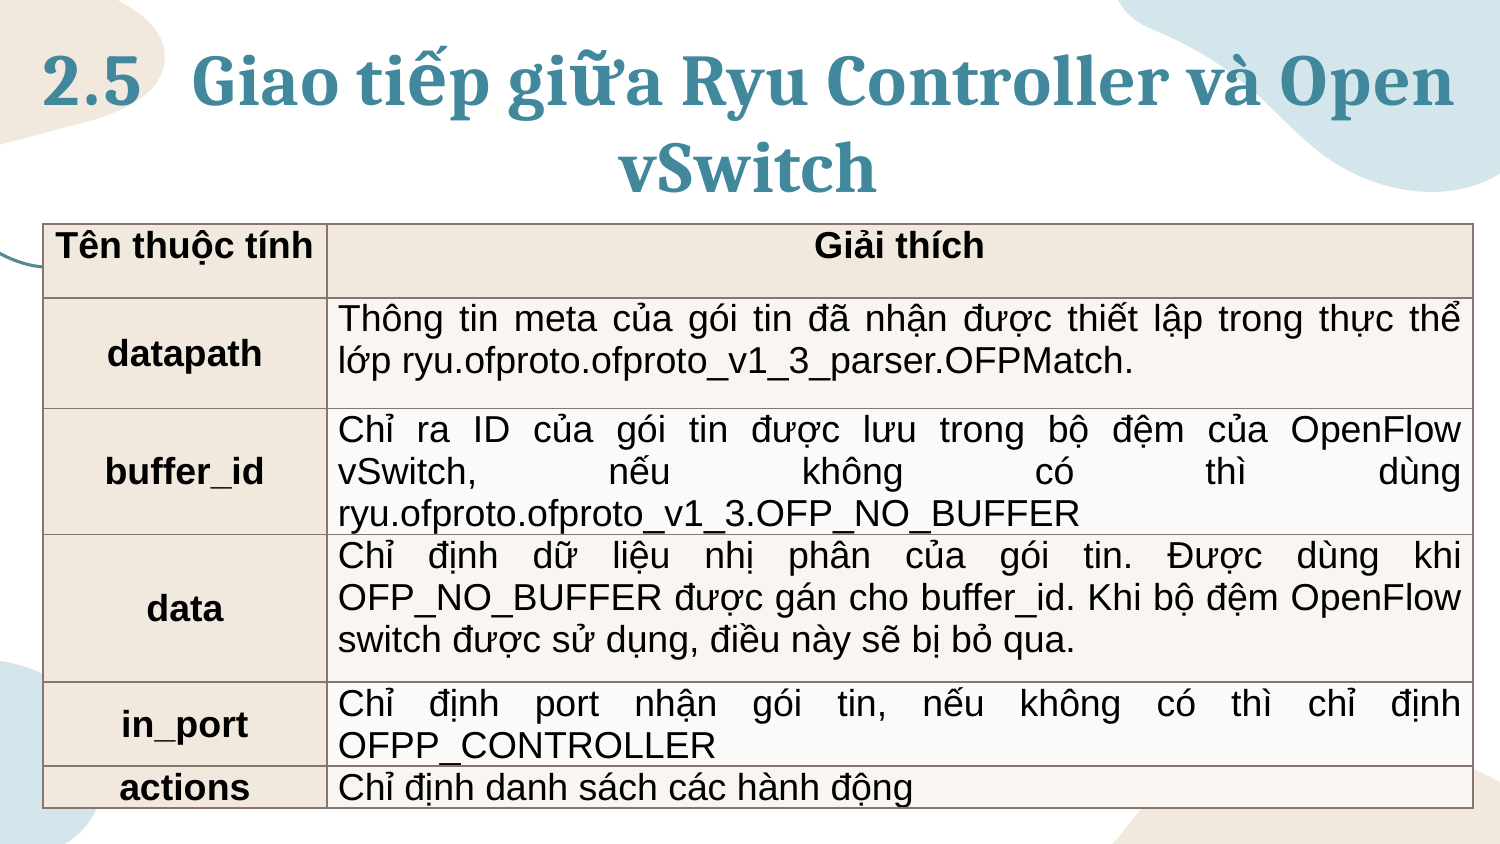

# 2.5	Giao tiếp giữa Ryu Controller và Open vSwitch
| Tên thuộc tính | Giải thích |
| --- | --- |
| datapath | Thông tin meta của gói tin đã nhận được thiết lập trong thực thể lớp ryu.ofproto.ofproto\_v1\_3\_parser.OFPMatch. |
| buffer\_id | Chỉ ra ID của gói tin được lưu trong bộ đệm của OpenFlow vSwitch, nếu không có thì dùng ryu.ofproto.ofproto\_v1\_3.OFP\_NO\_BUFFER |
| data | Chỉ định dữ liệu nhị phân của gói tin. Được dùng khi OFP\_NO\_BUFFER được gán cho buffer\_id. Khi bộ đệm OpenFlow switch được sử dụng, điều này sẽ bị bỏ qua. |
| in\_port | Chỉ định port nhận gói tin, nếu không có thì chỉ định OFPP\_CONTROLLER |
| actions | Chỉ định danh sách các hành động |